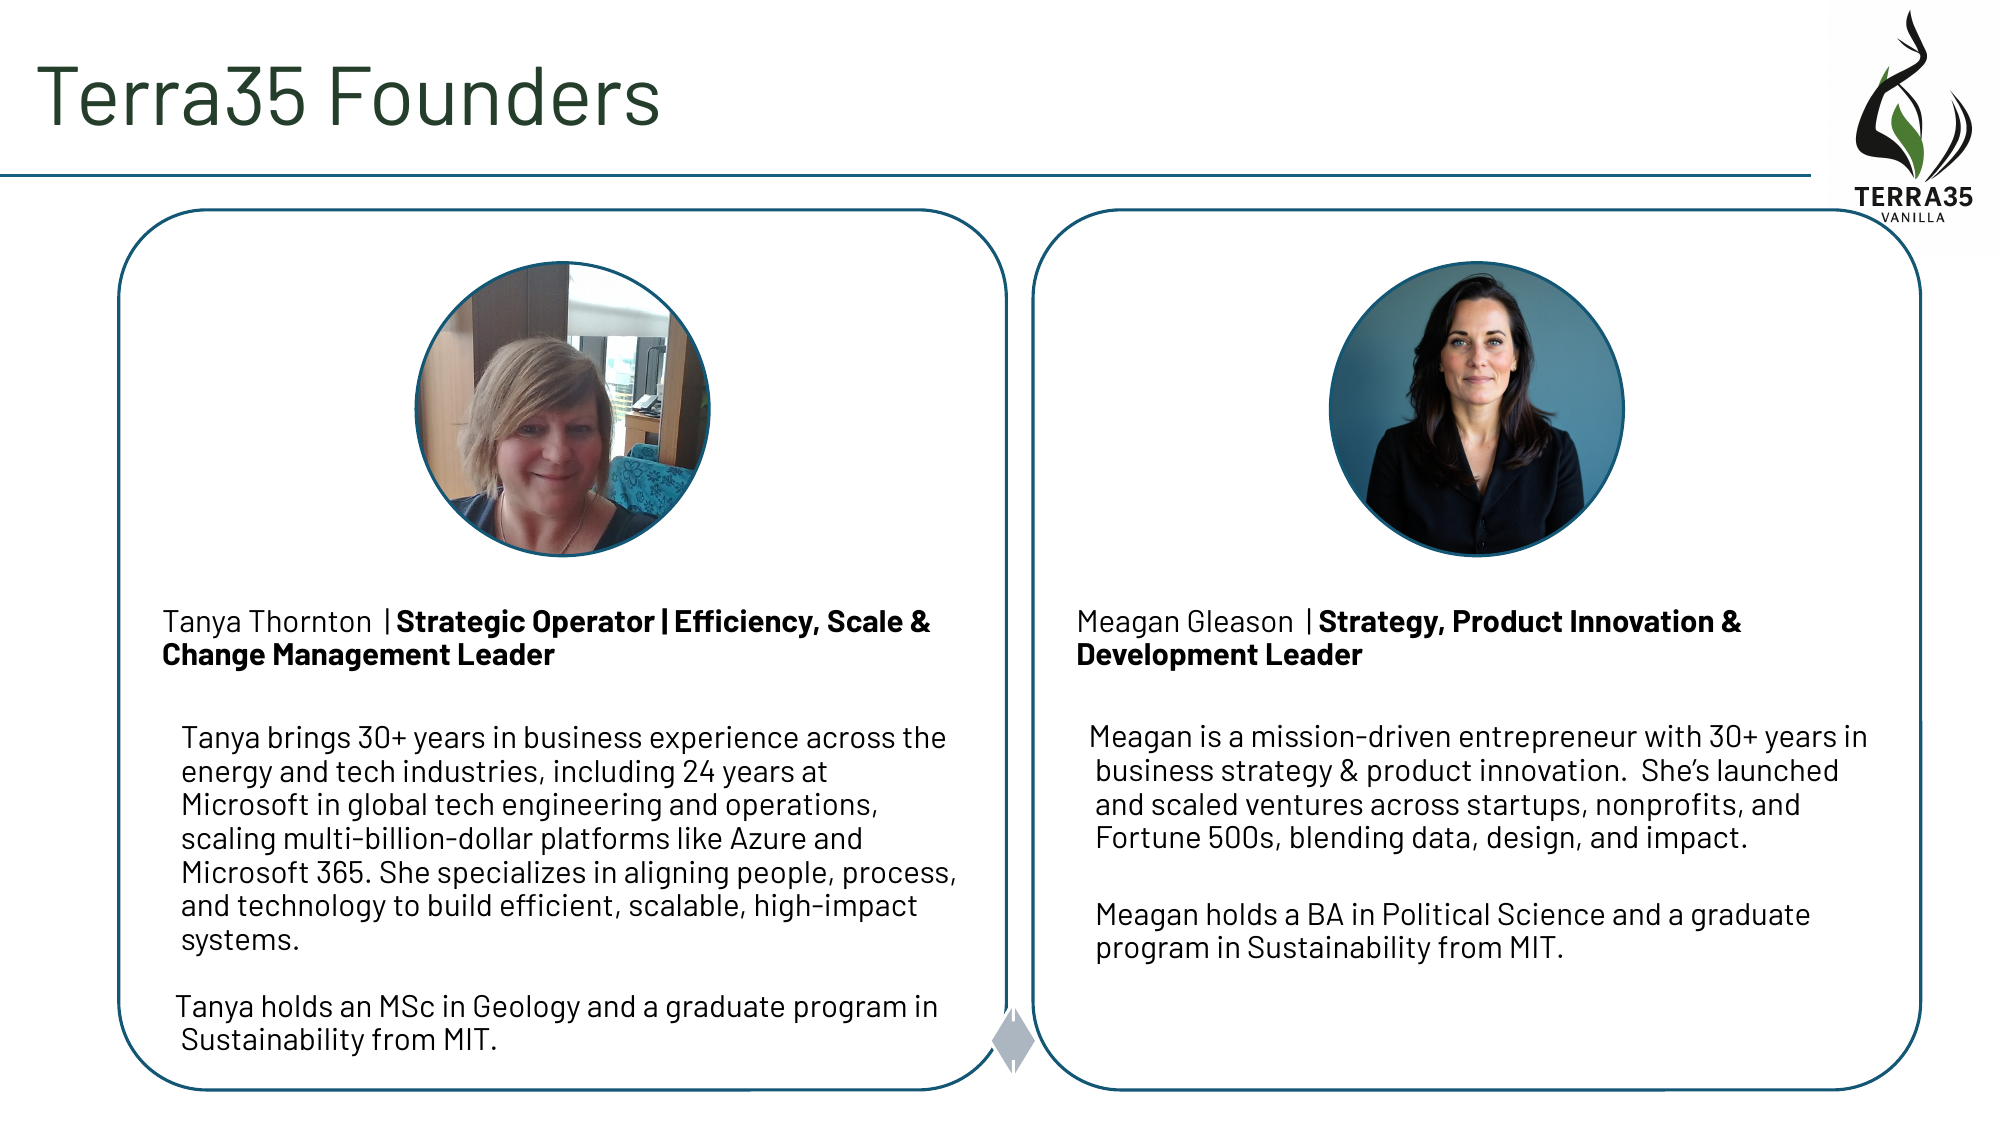

Terra35 Founders
Tanya Thornton  | Strategic Operator | Efficiency, Scale & Change Management Leader

   Tanya brings 30+ years in business experience across the energy and tech industries, including 24 years at Microsoft in global tech engineering and operations, scaling multi-billion-dollar platforms like Azure and Microsoft 365. She specializes in aligning people, process, and technology to build efficient, scalable, high-impact systems.

  Tanya holds an MSc in Geology and a graduate program in Sustainability from MIT.
Meagan Gleason  | Strategy, Product Innovation & Development Leader
  Meagan is a mission-driven entrepreneur with 30+ years in business strategy & product innovation.  She’s launched and scaled ventures across startups, nonprofits, and Fortune 500s, blending data, design, and impact.

   Meagan holds a BA in Political Science and a graduate program in Sustainability from MIT.